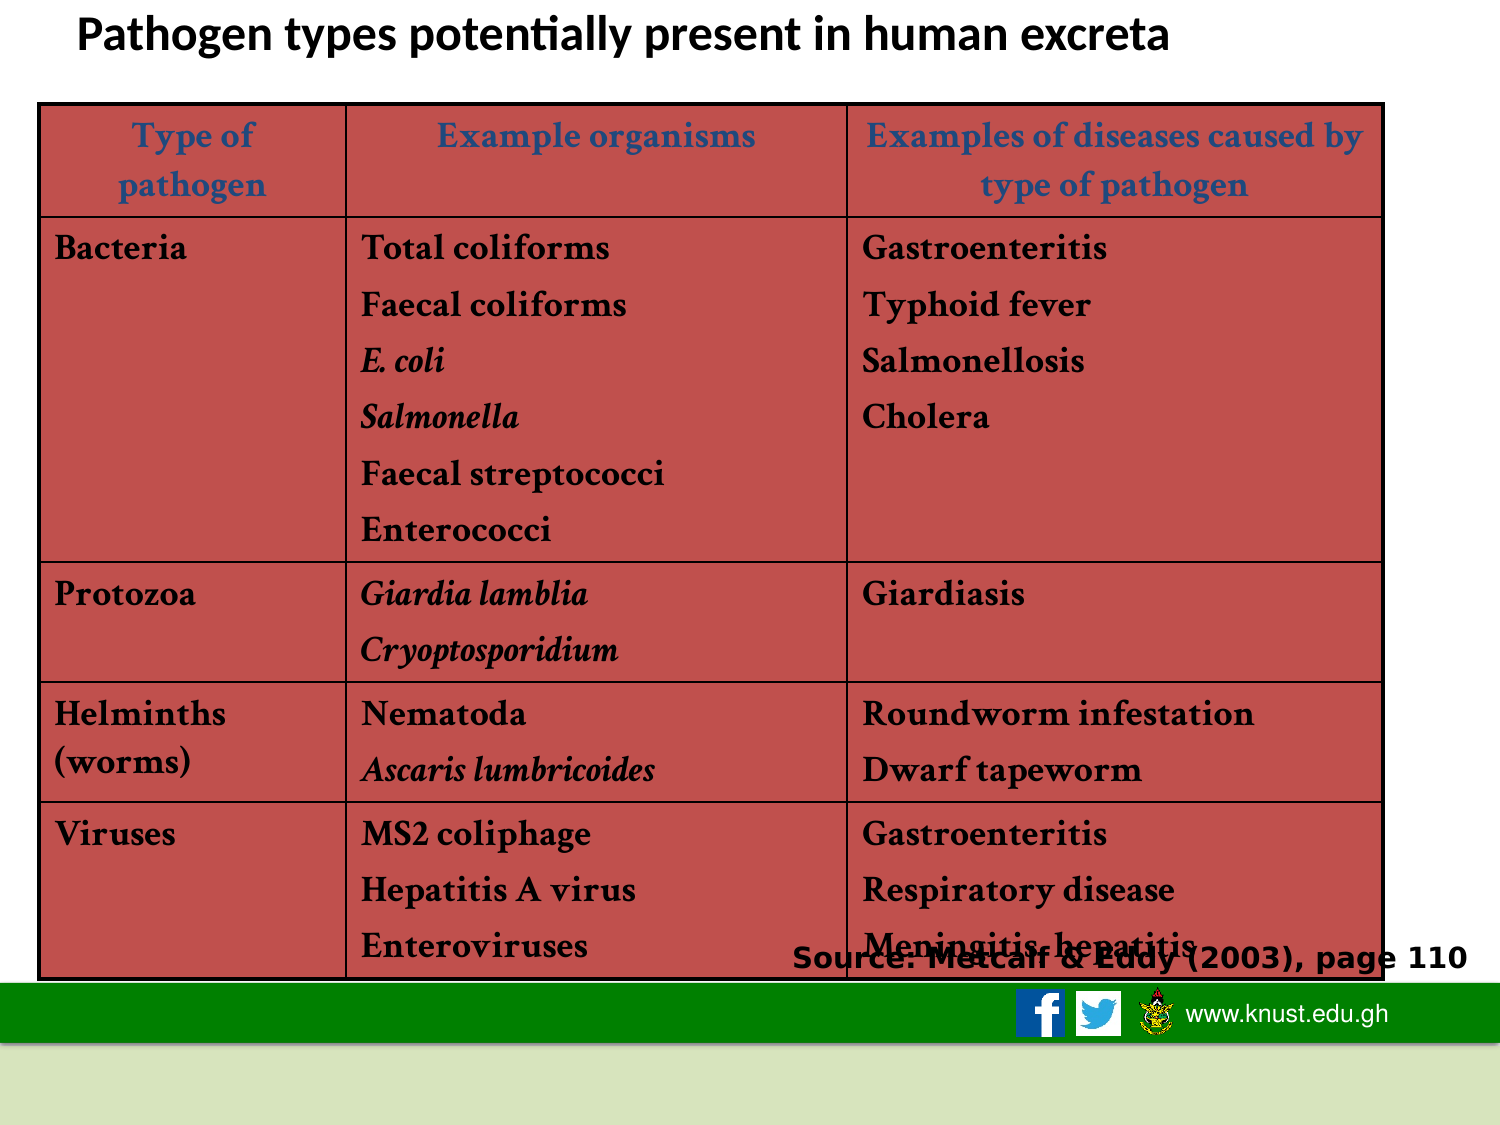

# Pathogen types potentially present in human excreta
| Type of pathogen | Example organisms | Examples of diseases caused by type of pathogen |
| --- | --- | --- |
| Bacteria | Total coliforms Faecal coliforms E. coli Salmonella Faecal streptococci Enterococci | Gastroenteritis Typhoid fever Salmonellosis Cholera |
| Protozoa | Giardia lamblia Cryoptosporidium | Giardiasis |
| Helminths (worms) | Nematoda Ascaris lumbricoides | Roundworm infestation Dwarf tapeworm |
| Viruses | MS2 coliphage Hepatitis A virus Enteroviruses | Gastroenteritis Respiratory disease Meningitis, hepatitis |
Source: Metcalf & Eddy (2003), page 110